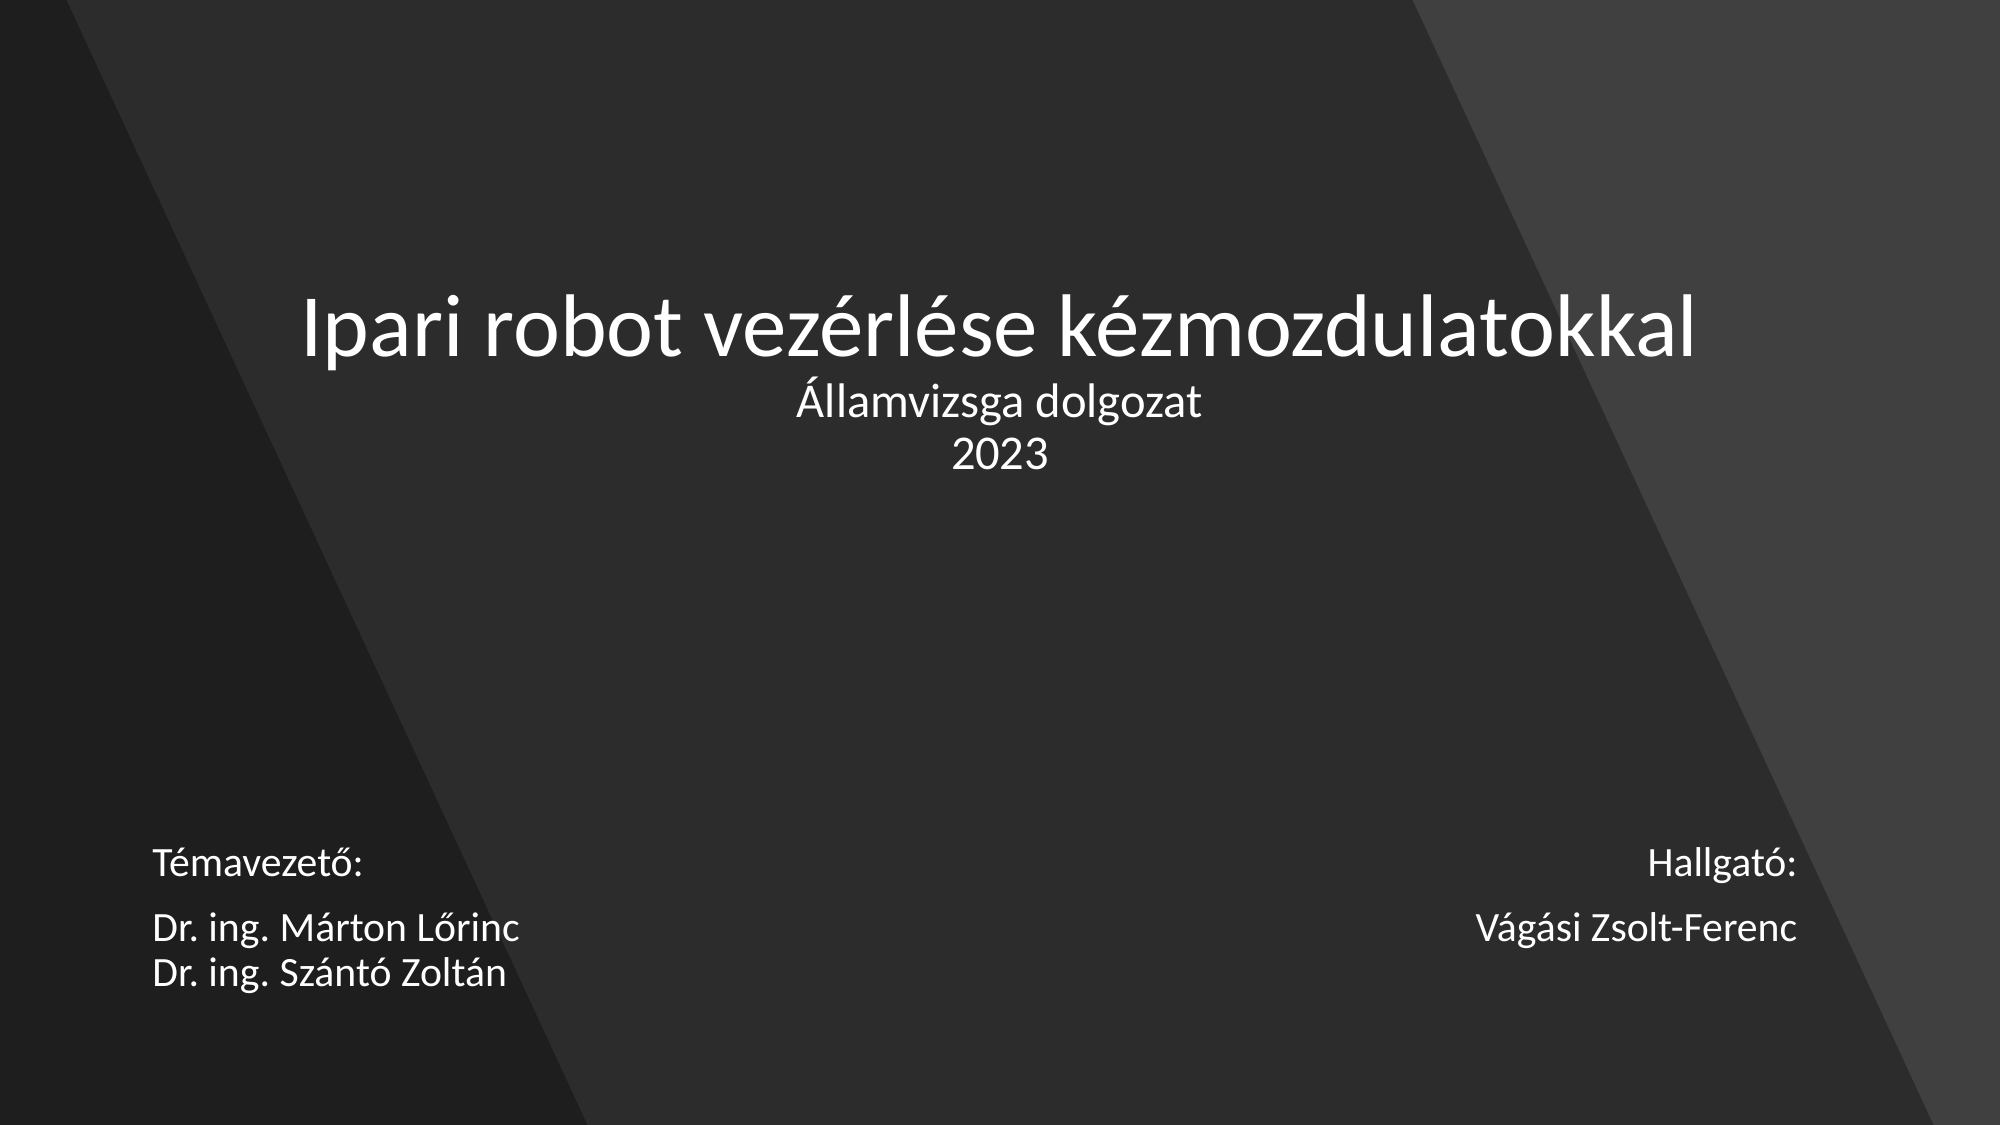

# Ipari robot vezérlése kézmozdulatokkal Államvizsga dolgozat 2023
Témavezető:
Dr. ing. Márton Lőrinc
Dr. ing. Szántó Zoltán
Hallgató:
Vágási Zsolt-Ferenc